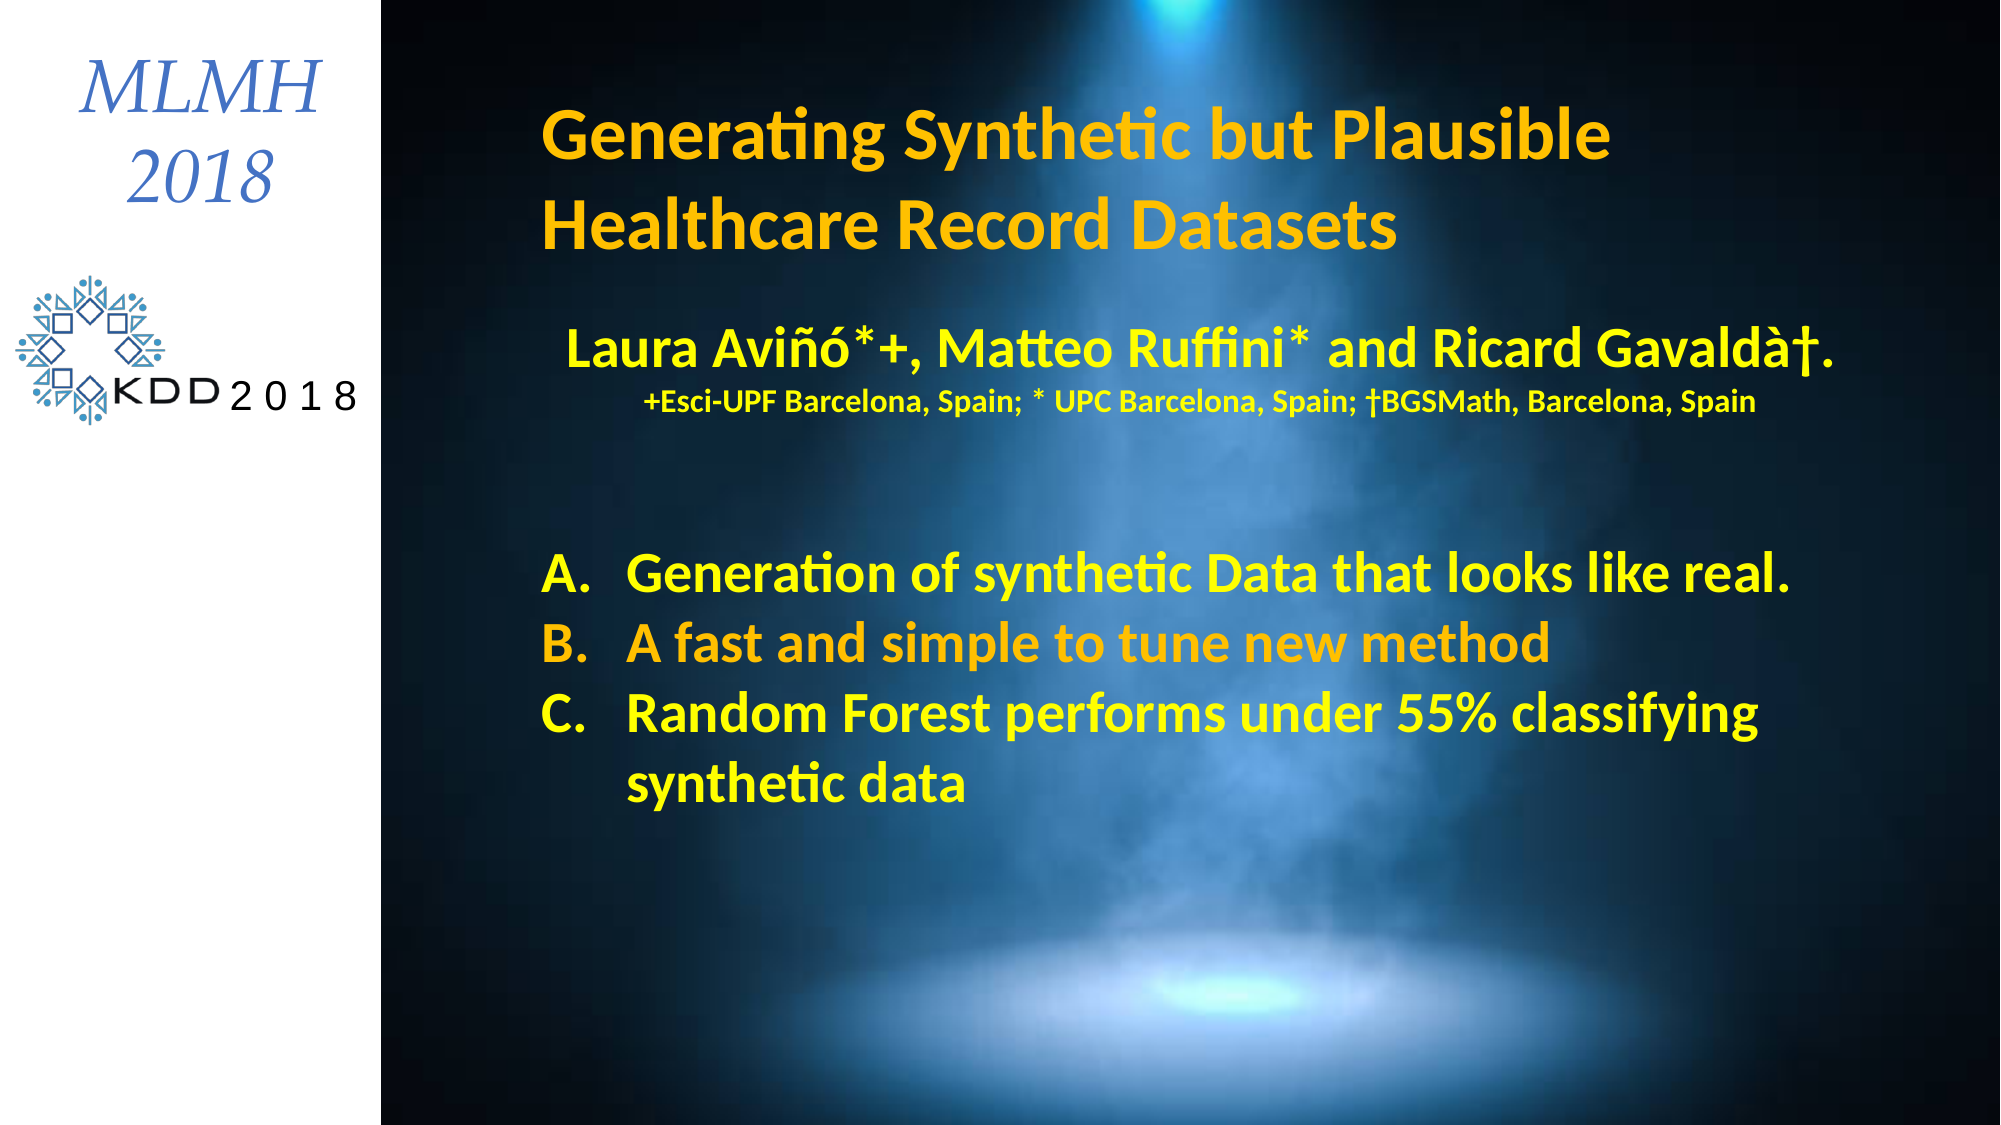

MLMH
2018
Generating Synthetic but Plausible Healthcare Record Datasets
Laura Aviñó*+, Matteo Ruffini* and Ricard Gavaldà†.
+Esci-UPF Barcelona, Spain; * UPC Barcelona, Spain; †BGSMath, Barcelona, Spain

Generation of synthetic Data that looks like real.
A fast and simple to tune new method
Random Forest performs under 55% classifying synthetic data